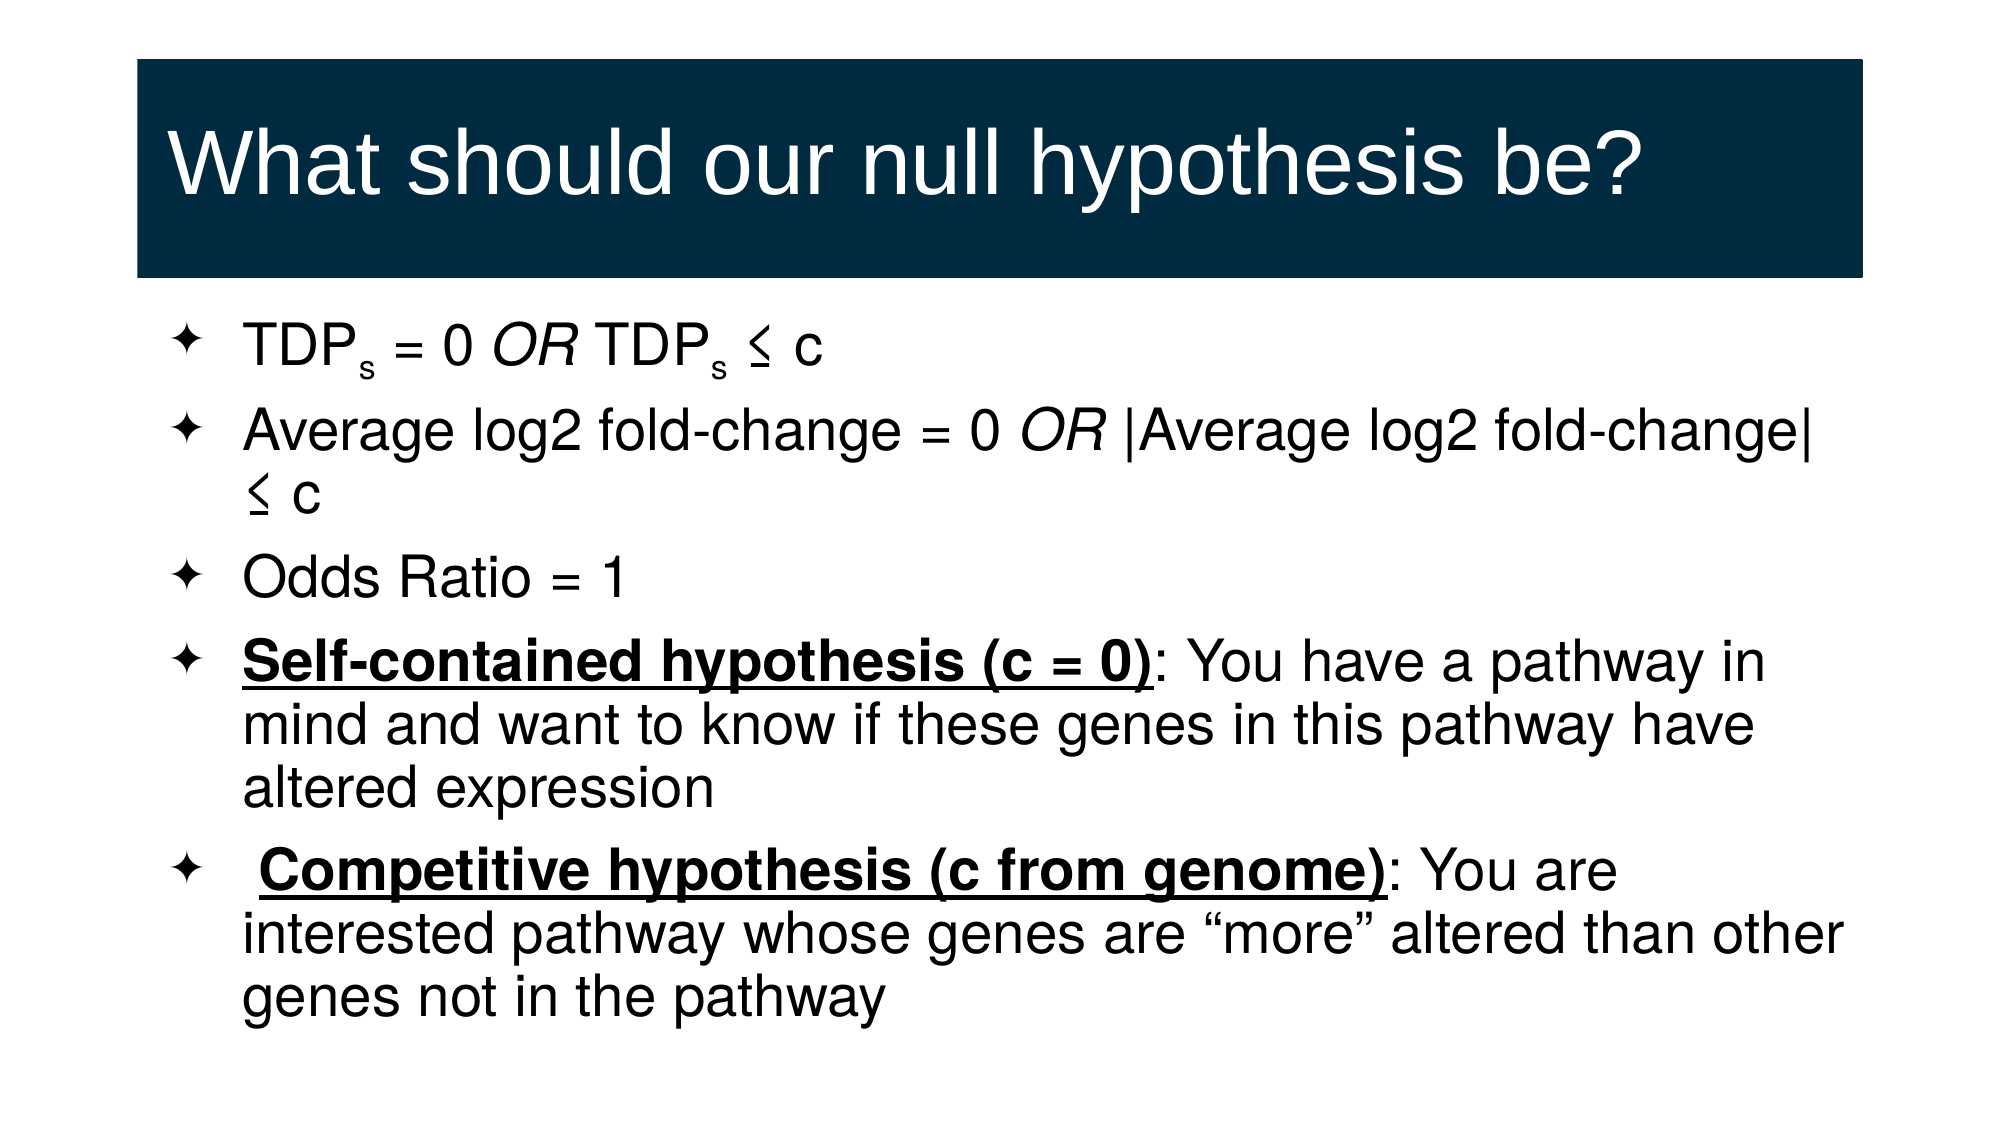

# What should our null hypothesis be?
TDPs = 0 OR TDPs ≤ c
Average log2 fold-change = 0 OR |Average log2 fold-change| ≤ c
Odds Ratio = 1
Self-contained hypothesis (c = 0): You have a pathway in mind and want to know if these genes in this pathway have altered expression
 Competitive hypothesis (c from genome): You are interested pathway whose genes are “more” altered than other genes not in the pathway